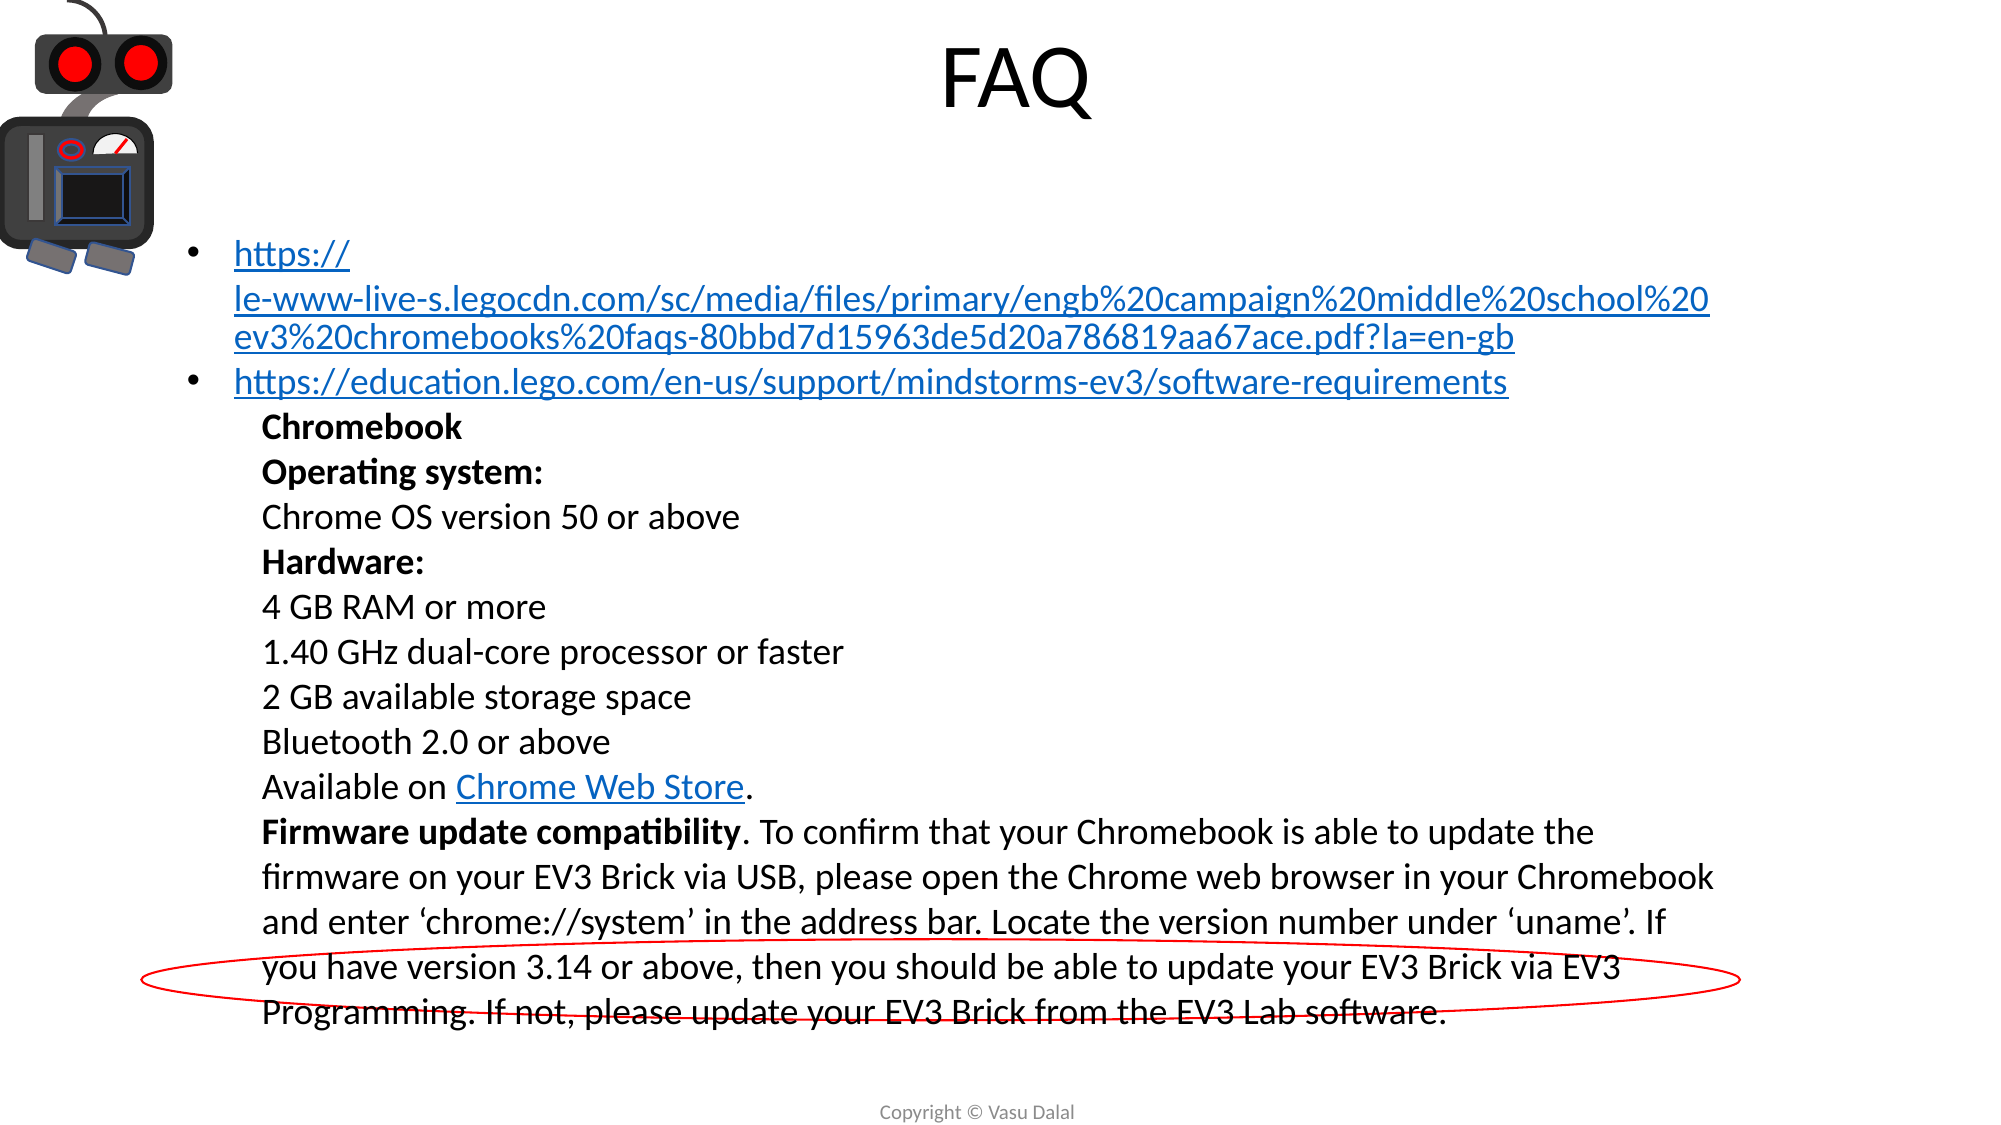

# FAQ
https://le-www-live-s.legocdn.com/sc/media/files/primary/engb%20campaign%20middle%20school%20ev3%20chromebooks%20faqs-80bbd7d15963de5d20a786819aa67ace.pdf?la=en-gb
https://education.lego.com/en-us/support/mindstorms-ev3/software-requirements
Chromebook
Operating system:
Chrome OS version 50 or above
Hardware:
4 GB RAM or more
1.40 GHz dual-core processor or faster
2 GB available storage space
Bluetooth 2.0 or above
Available on Chrome Web Store.
Firmware update compatibility. To confirm that your Chromebook is able to update the firmware on your EV3 Brick via USB, please open the Chrome web browser in your Chromebook and enter ‘chrome://system’ in the address bar. Locate the version number under ‘uname’. If you have version 3.14 or above, then you should be able to update your EV3 Brick via EV3 Programming. If not, please update your EV3 Brick from the EV3 Lab software.

Copyright © Vasu Dalal